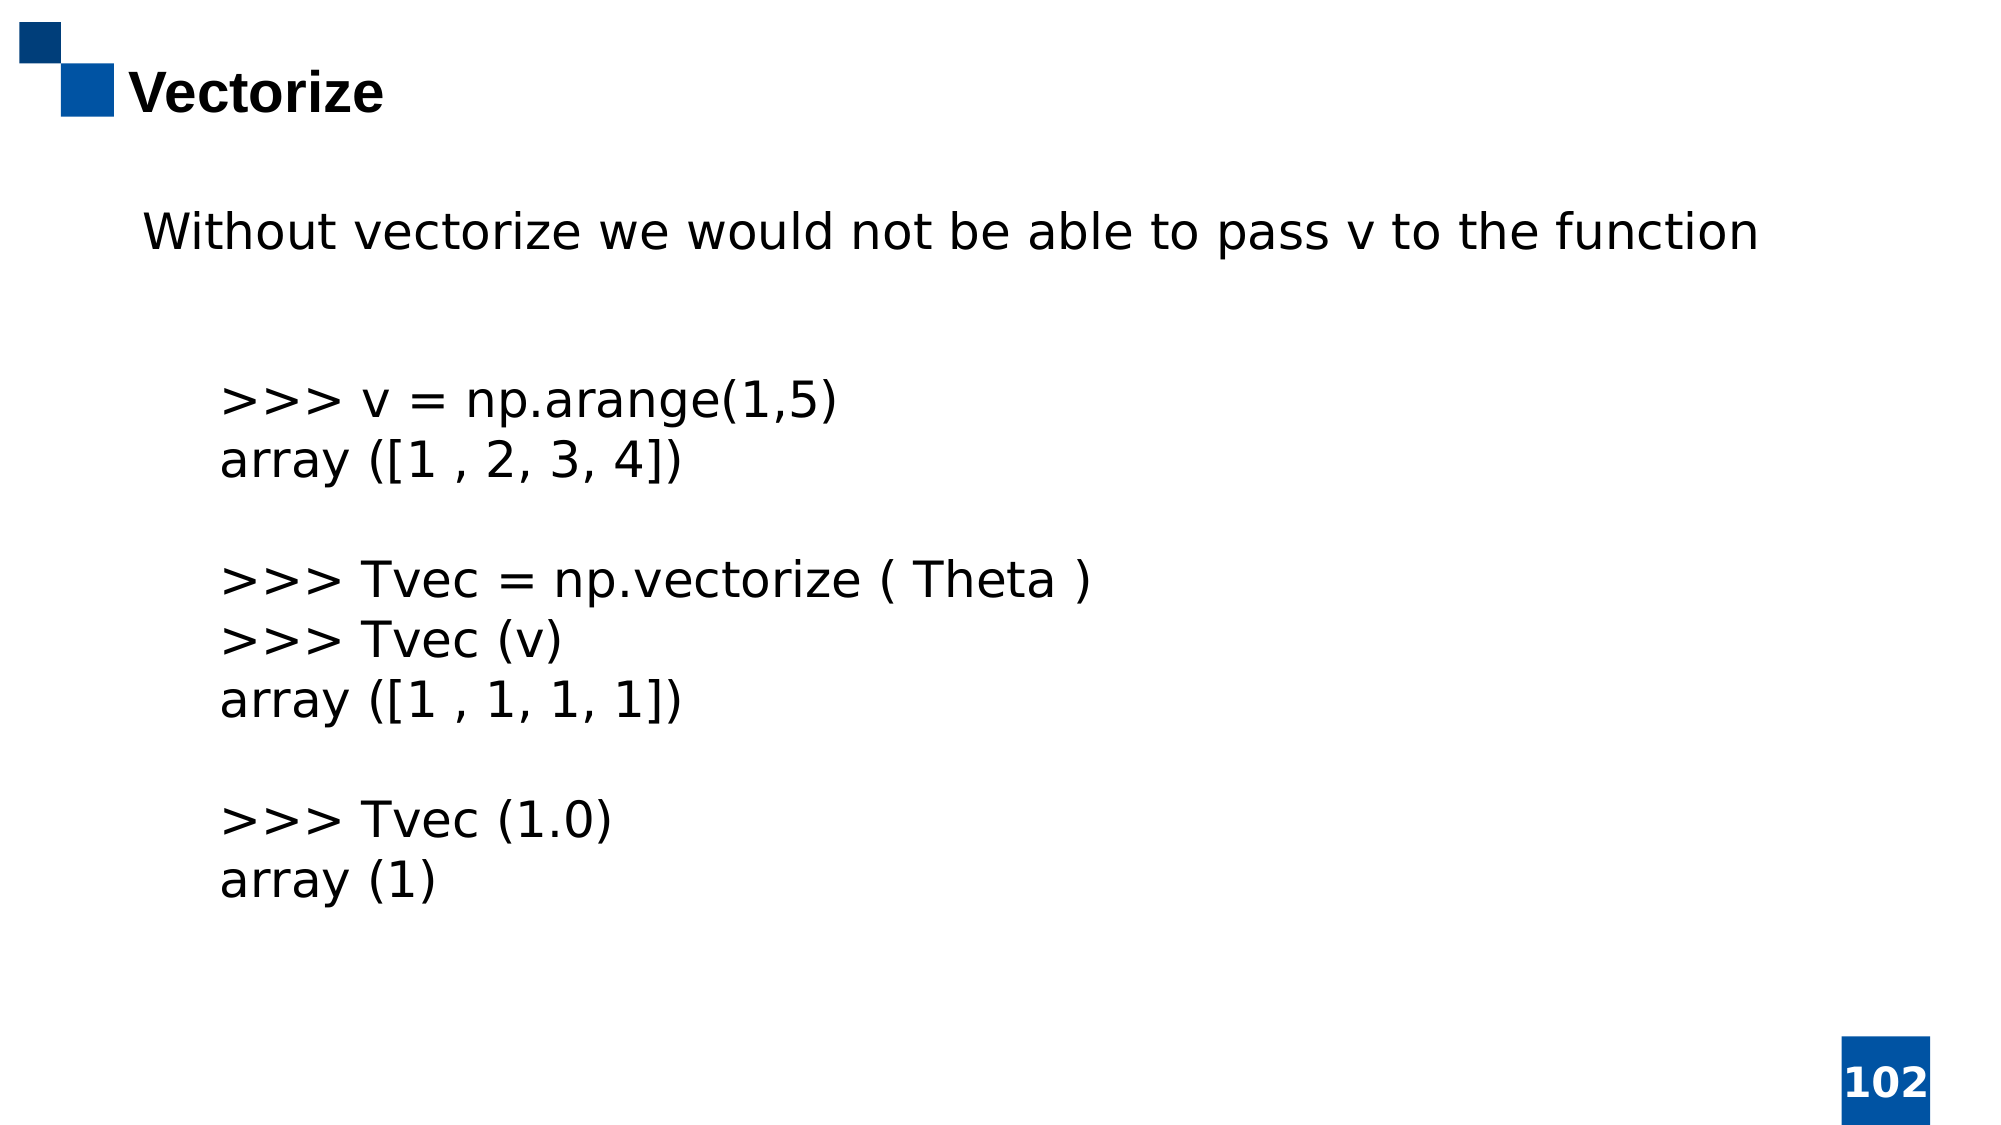

Vectorize
Without vectorize we would not be able to pass v to the function
>>> v = np.arange(1,5)
array ([1 , 2, 3, 4])

>>> Tvec = np.vectorize ( Theta )
>>> Tvec (v)
array ([1 , 1, 1, 1])

>>> Tvec (1.0)
array (1)
102